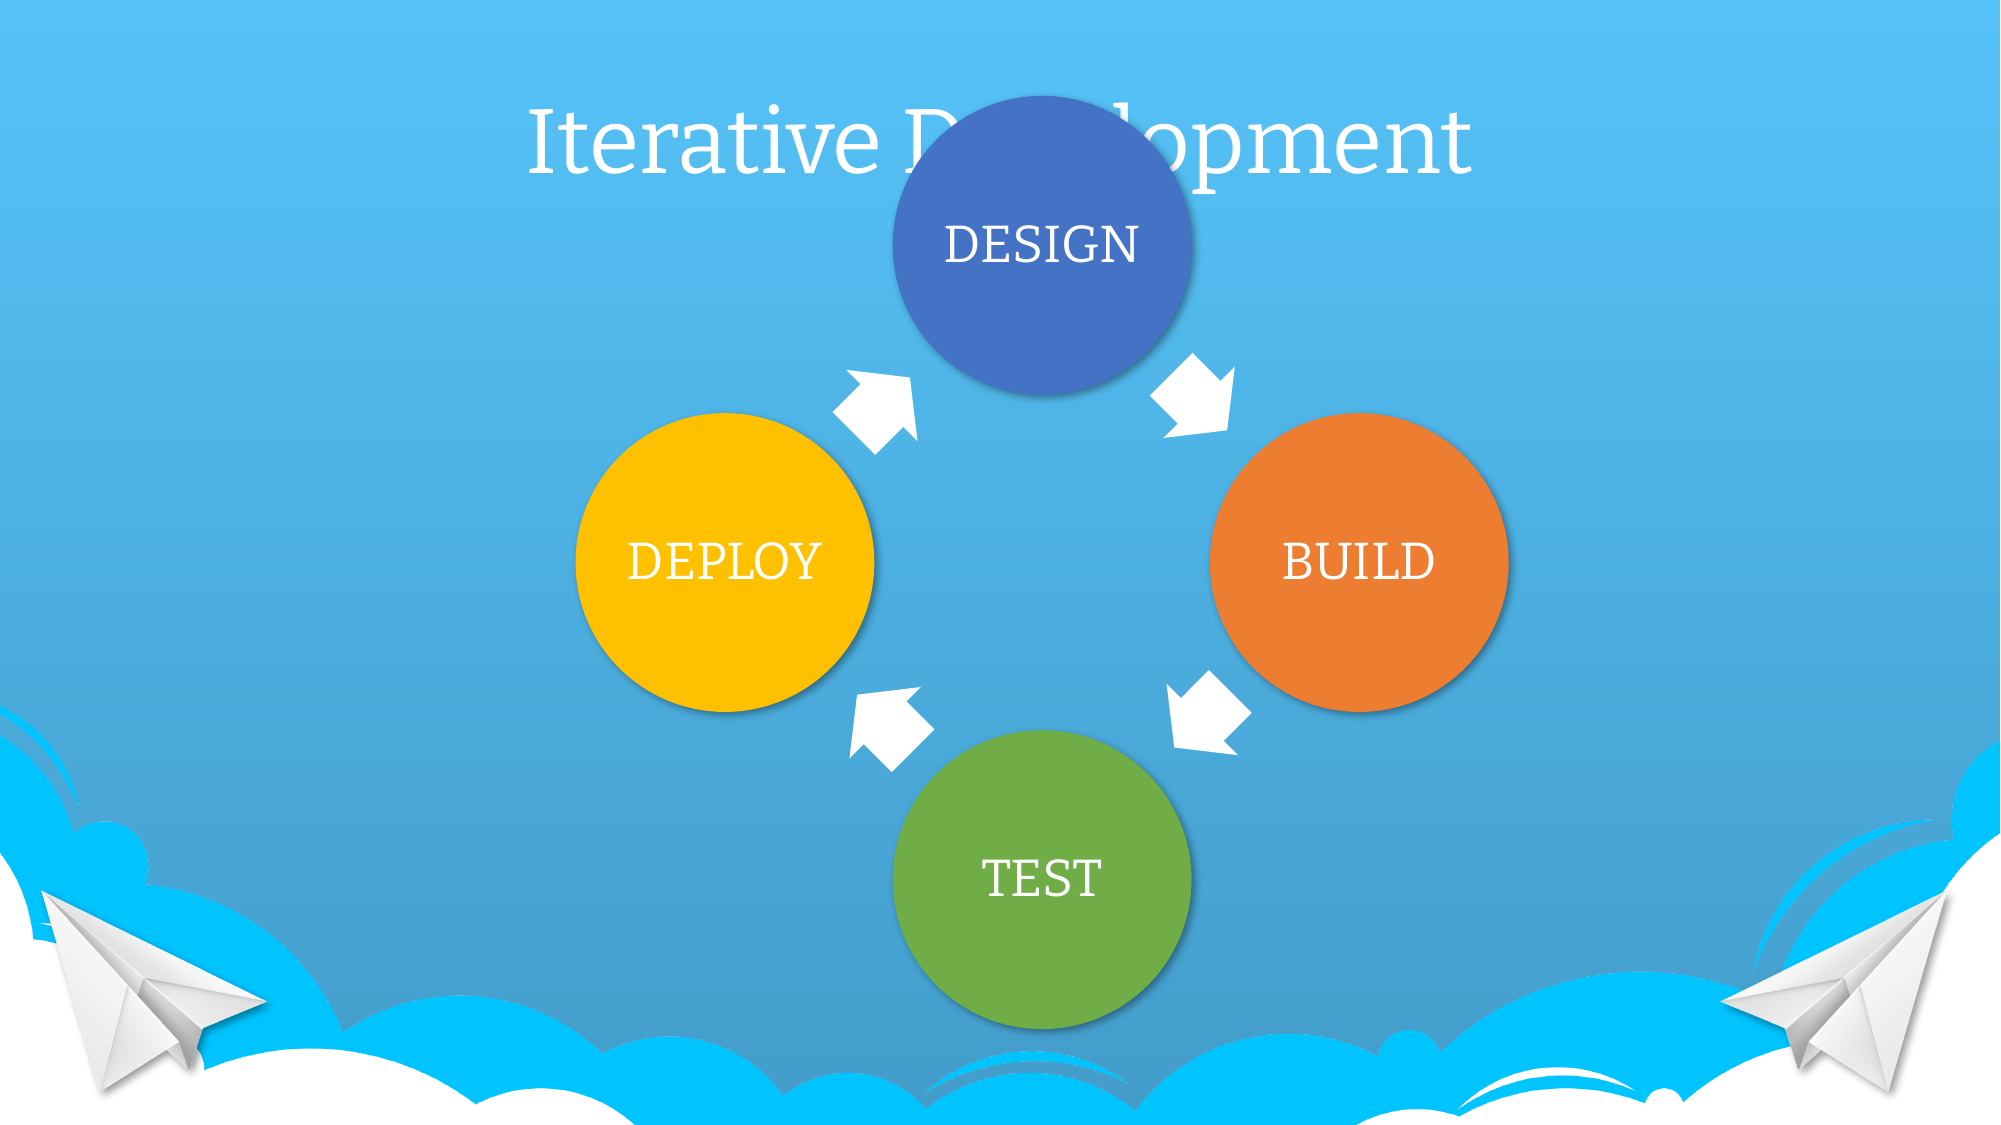

# Iterative Development
DESIGN

BUILD

TEST

DEPLOY